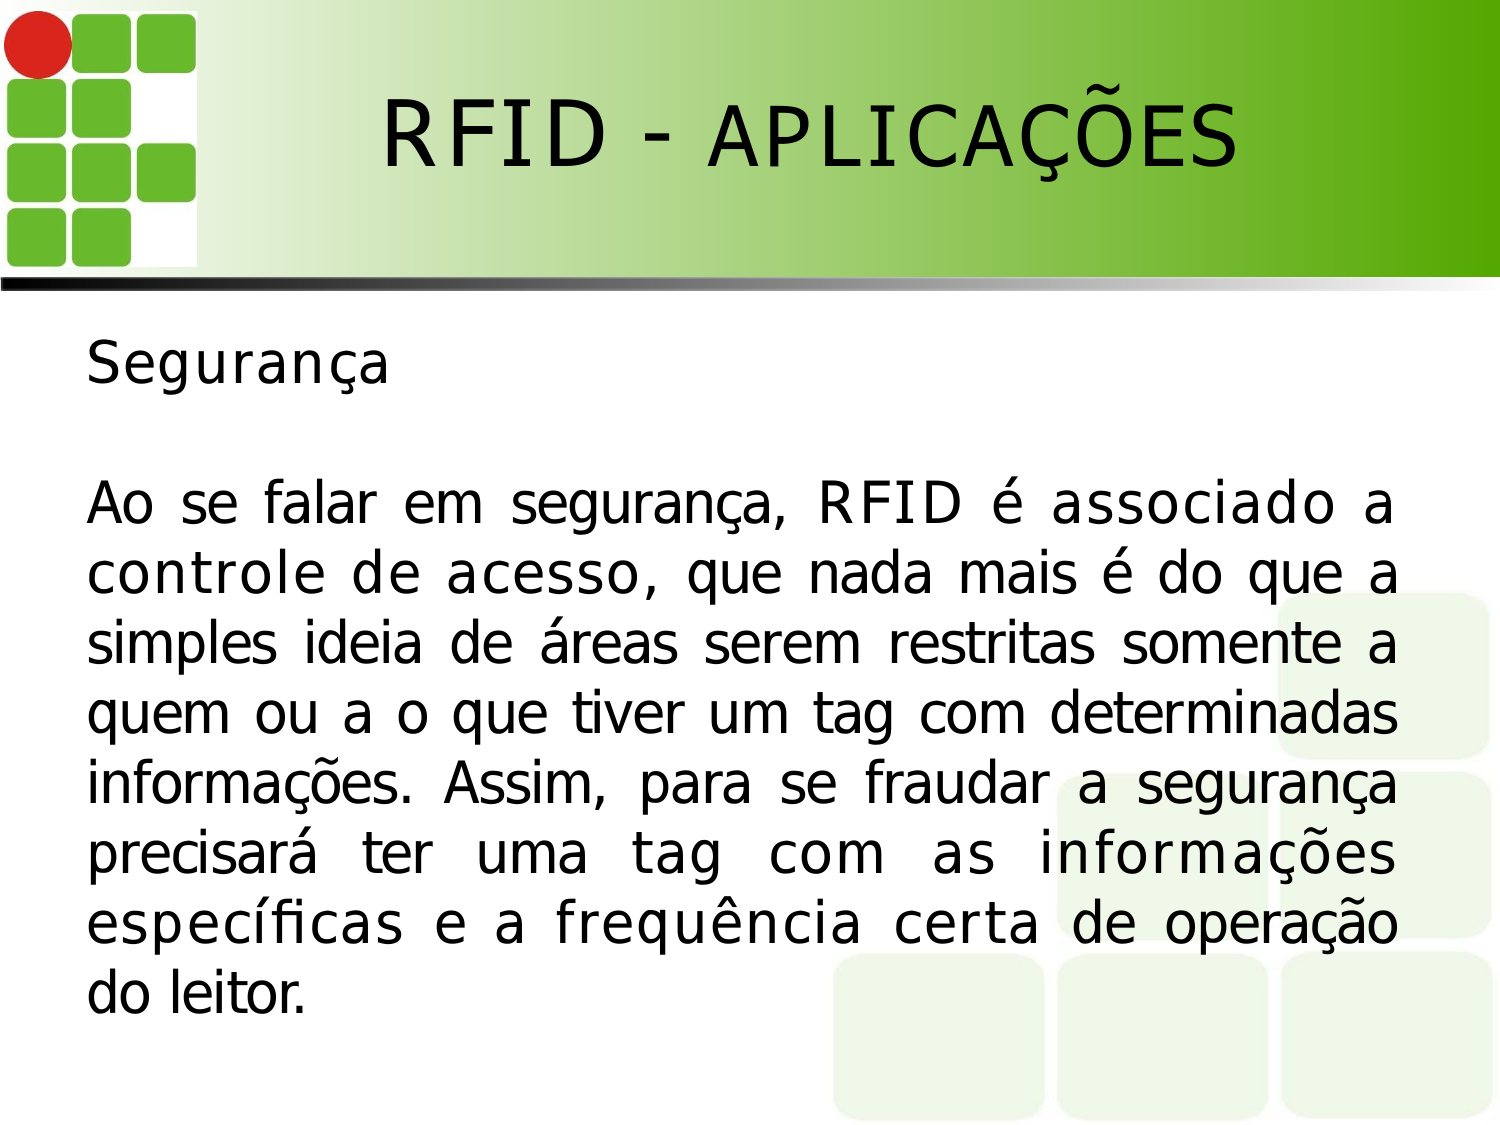

# RFID - APLICAÇÕES
Segurança

Ao se falar em segurança, RFID é associado a controle de acesso, que nada mais é do que a simples ideia de áreas serem restritas somente a quem ou a o que tiver um tag com determinadas informações. Assim, para se fraudar a segurança precisará ter uma tag com as informações específicas e a frequência certa de operação do leitor.